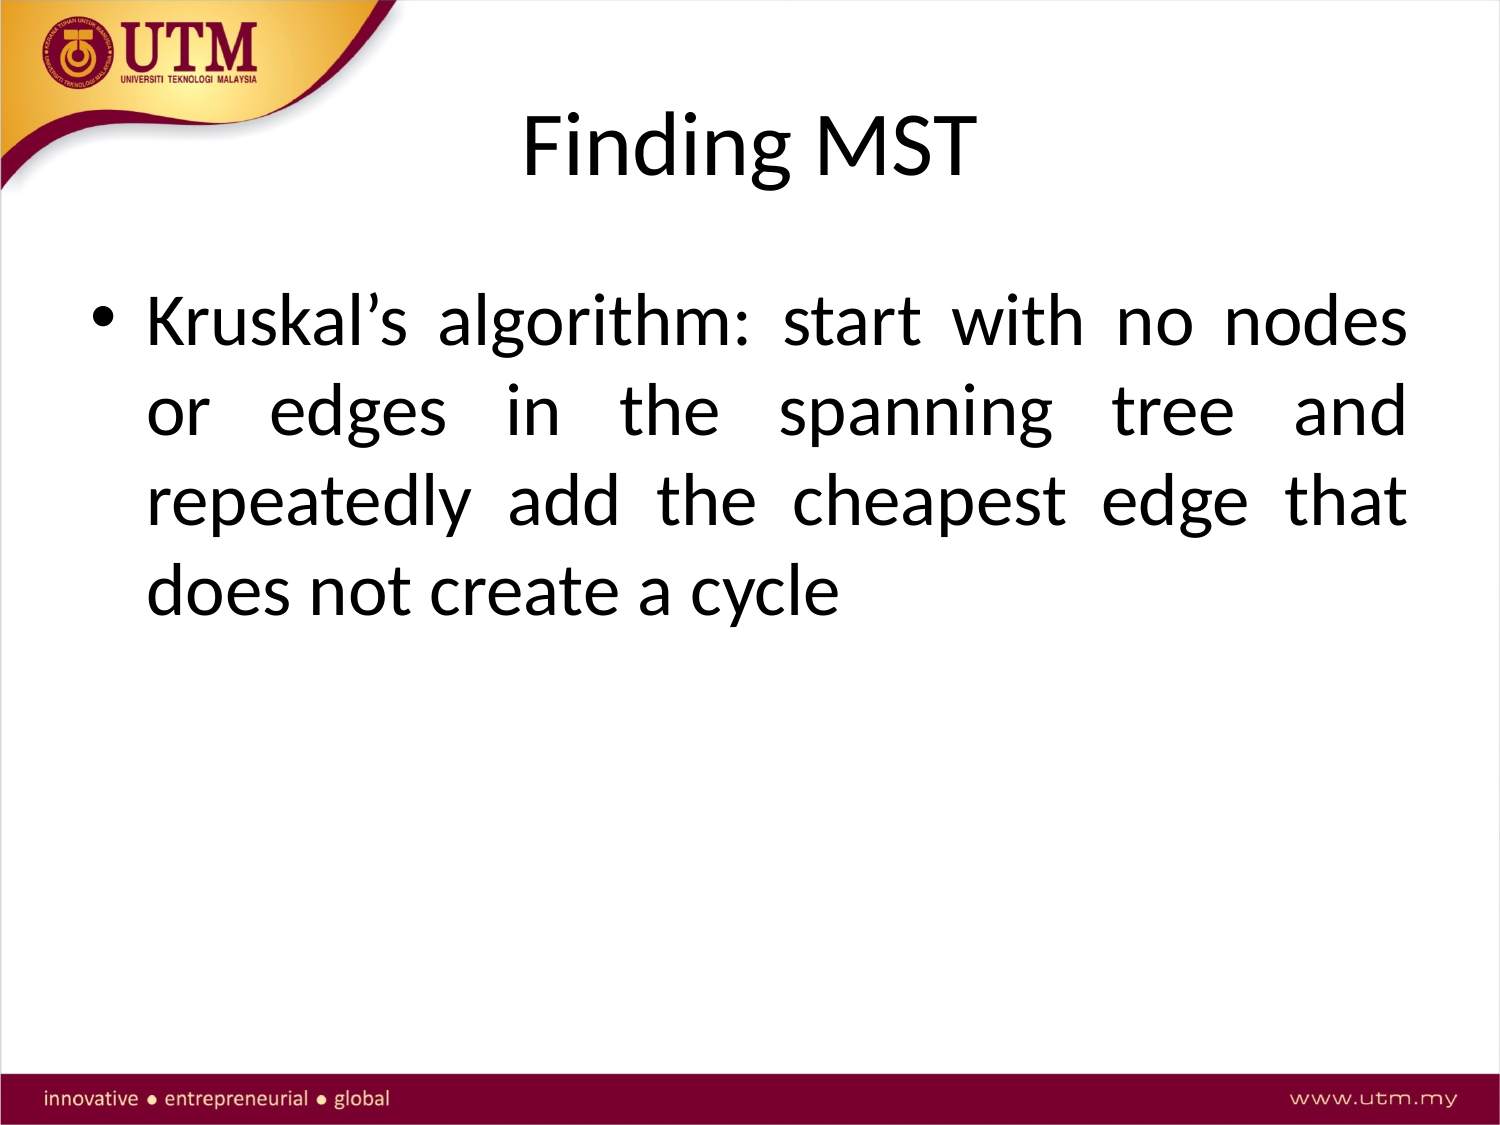

# Finding MST
Kruskal’s algorithm: start with no nodes or edges in the spanning tree and repeatedly add the cheapest edge that does not create a cycle